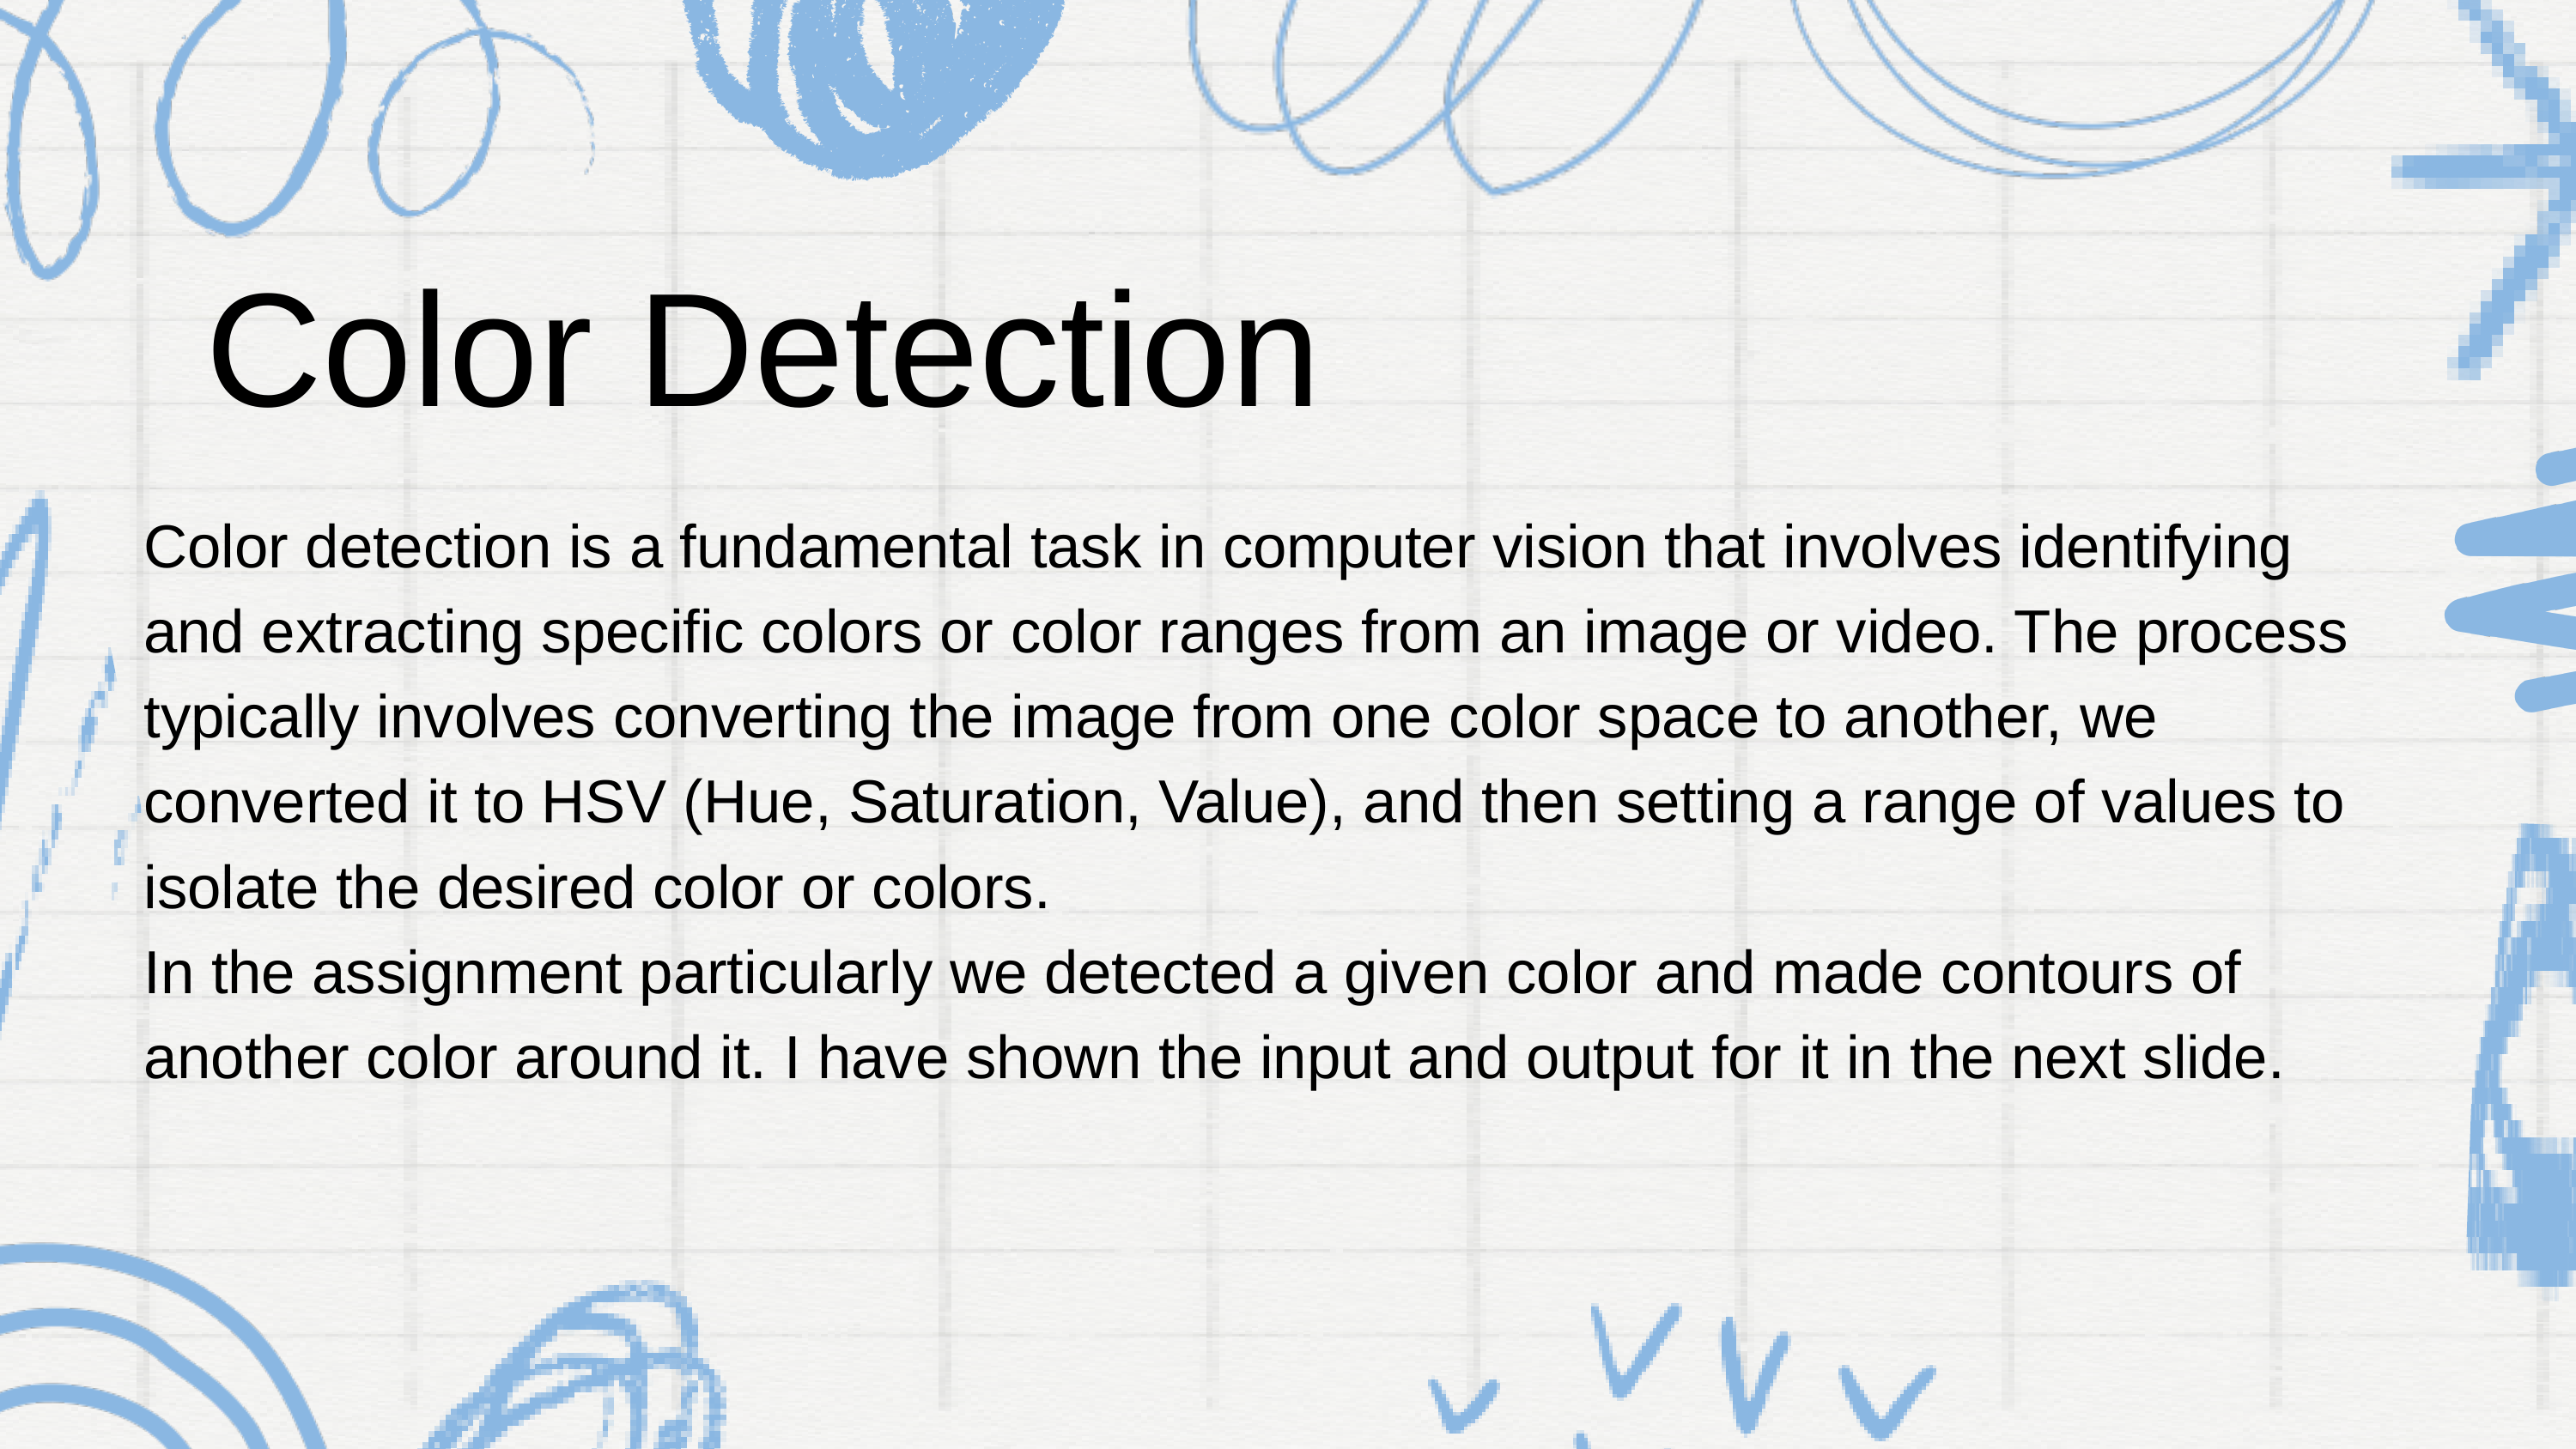

Color Detection

Color detection is a fundamental task in computer vision that involves identifying and extracting specific colors or color ranges from an image or video. The process typically involves converting the image from one color space to another, we converted it to HSV (Hue, Saturation, Value), and then setting a range of values to isolate the desired color or colors.
In the assignment particularly we detected a given color and made contours of another color around it. I have shown the input and output for it in the next slide.